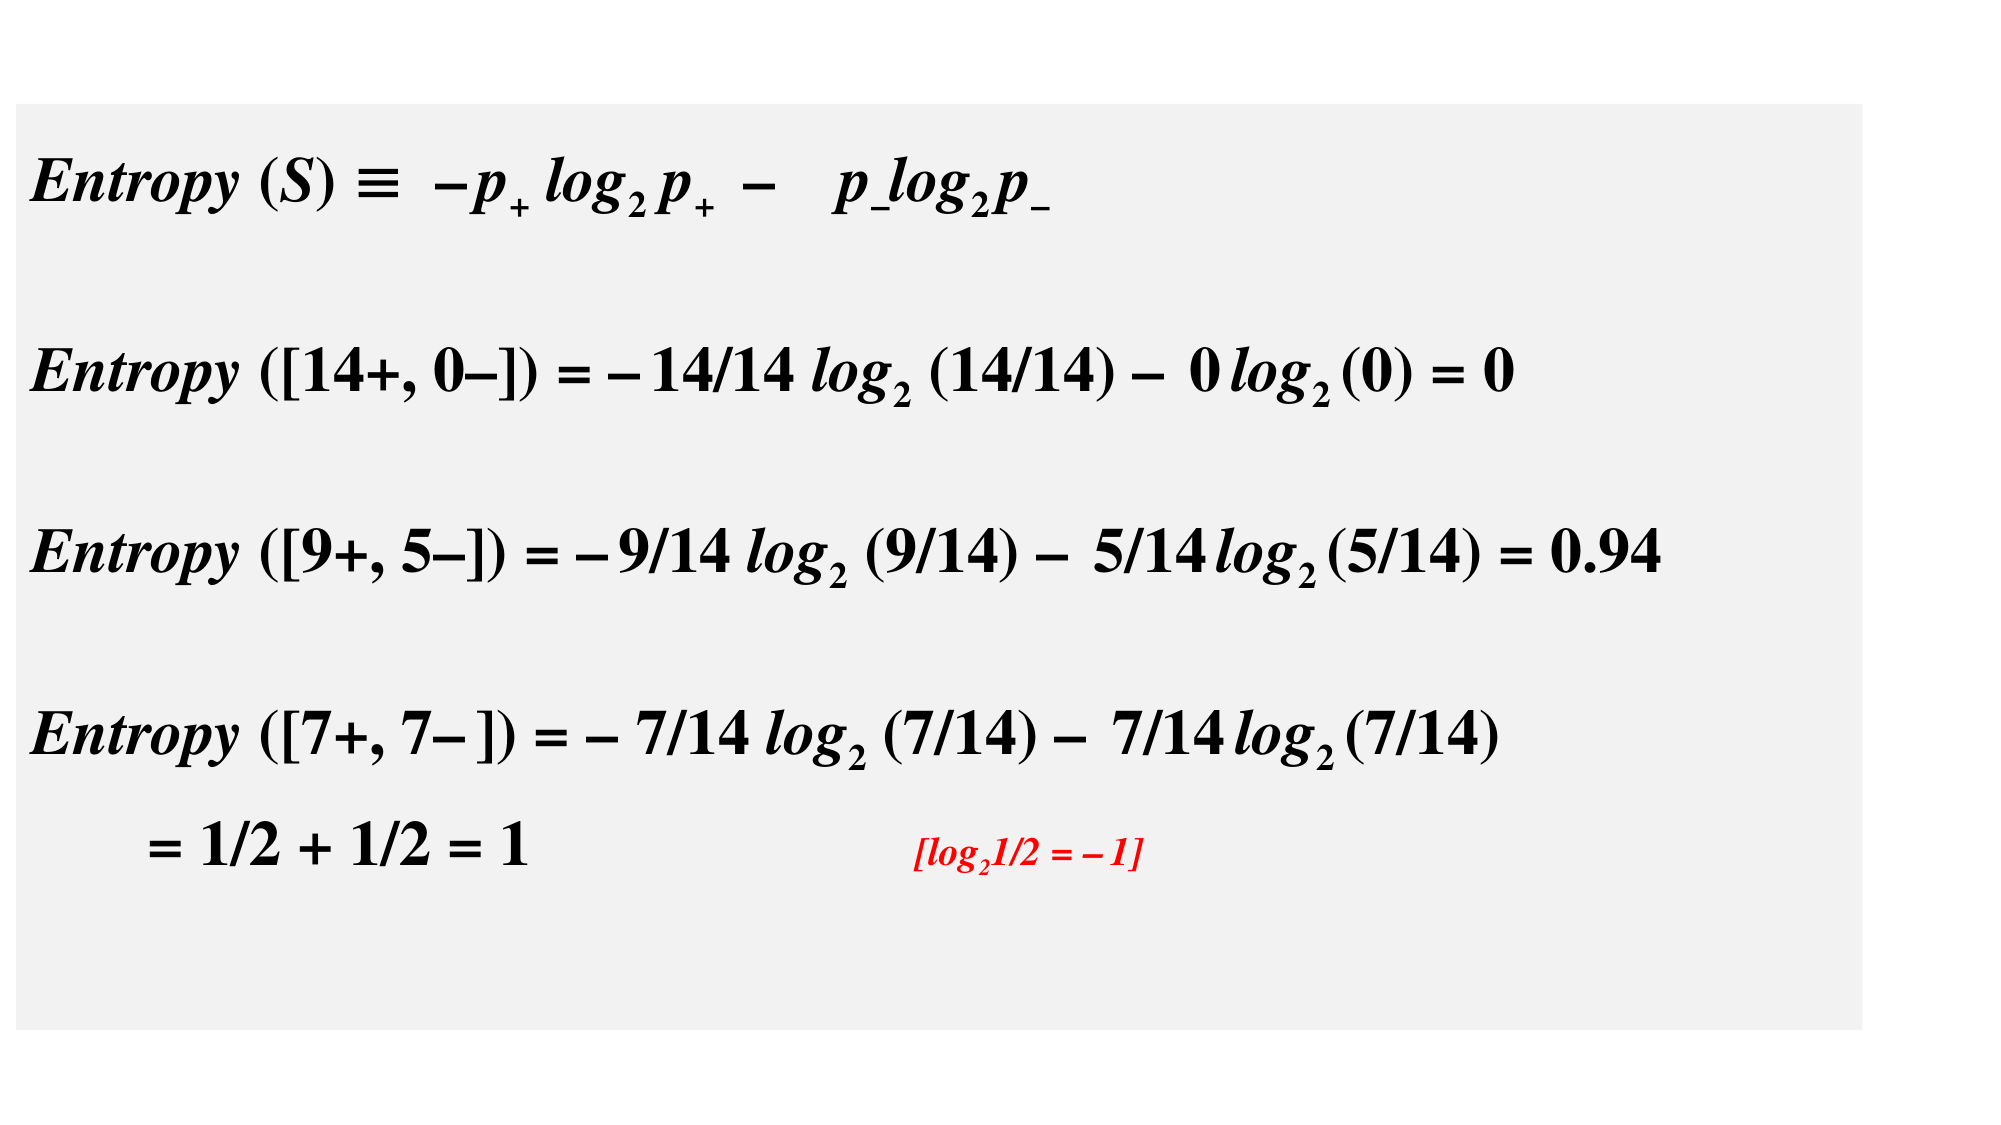

Entropy (S) ≡  – p+ log2 p+   –    p–log2 p–

Entropy ([14+, 0–]) = – 14/14 log2 (14/14) –  0 log2 (0) = 0

Entropy ([9+, 5–]) = – 9/14 log2 (9/14) –  5/14 log2 (5/14) = 0.94

Entropy ([7+, 7– ]) = –  7/14 log2 (7/14) –  7/14 log2 (7/14)
			     = 1/2 + 1/2 = 1	         	        [log21/2 = – 1]